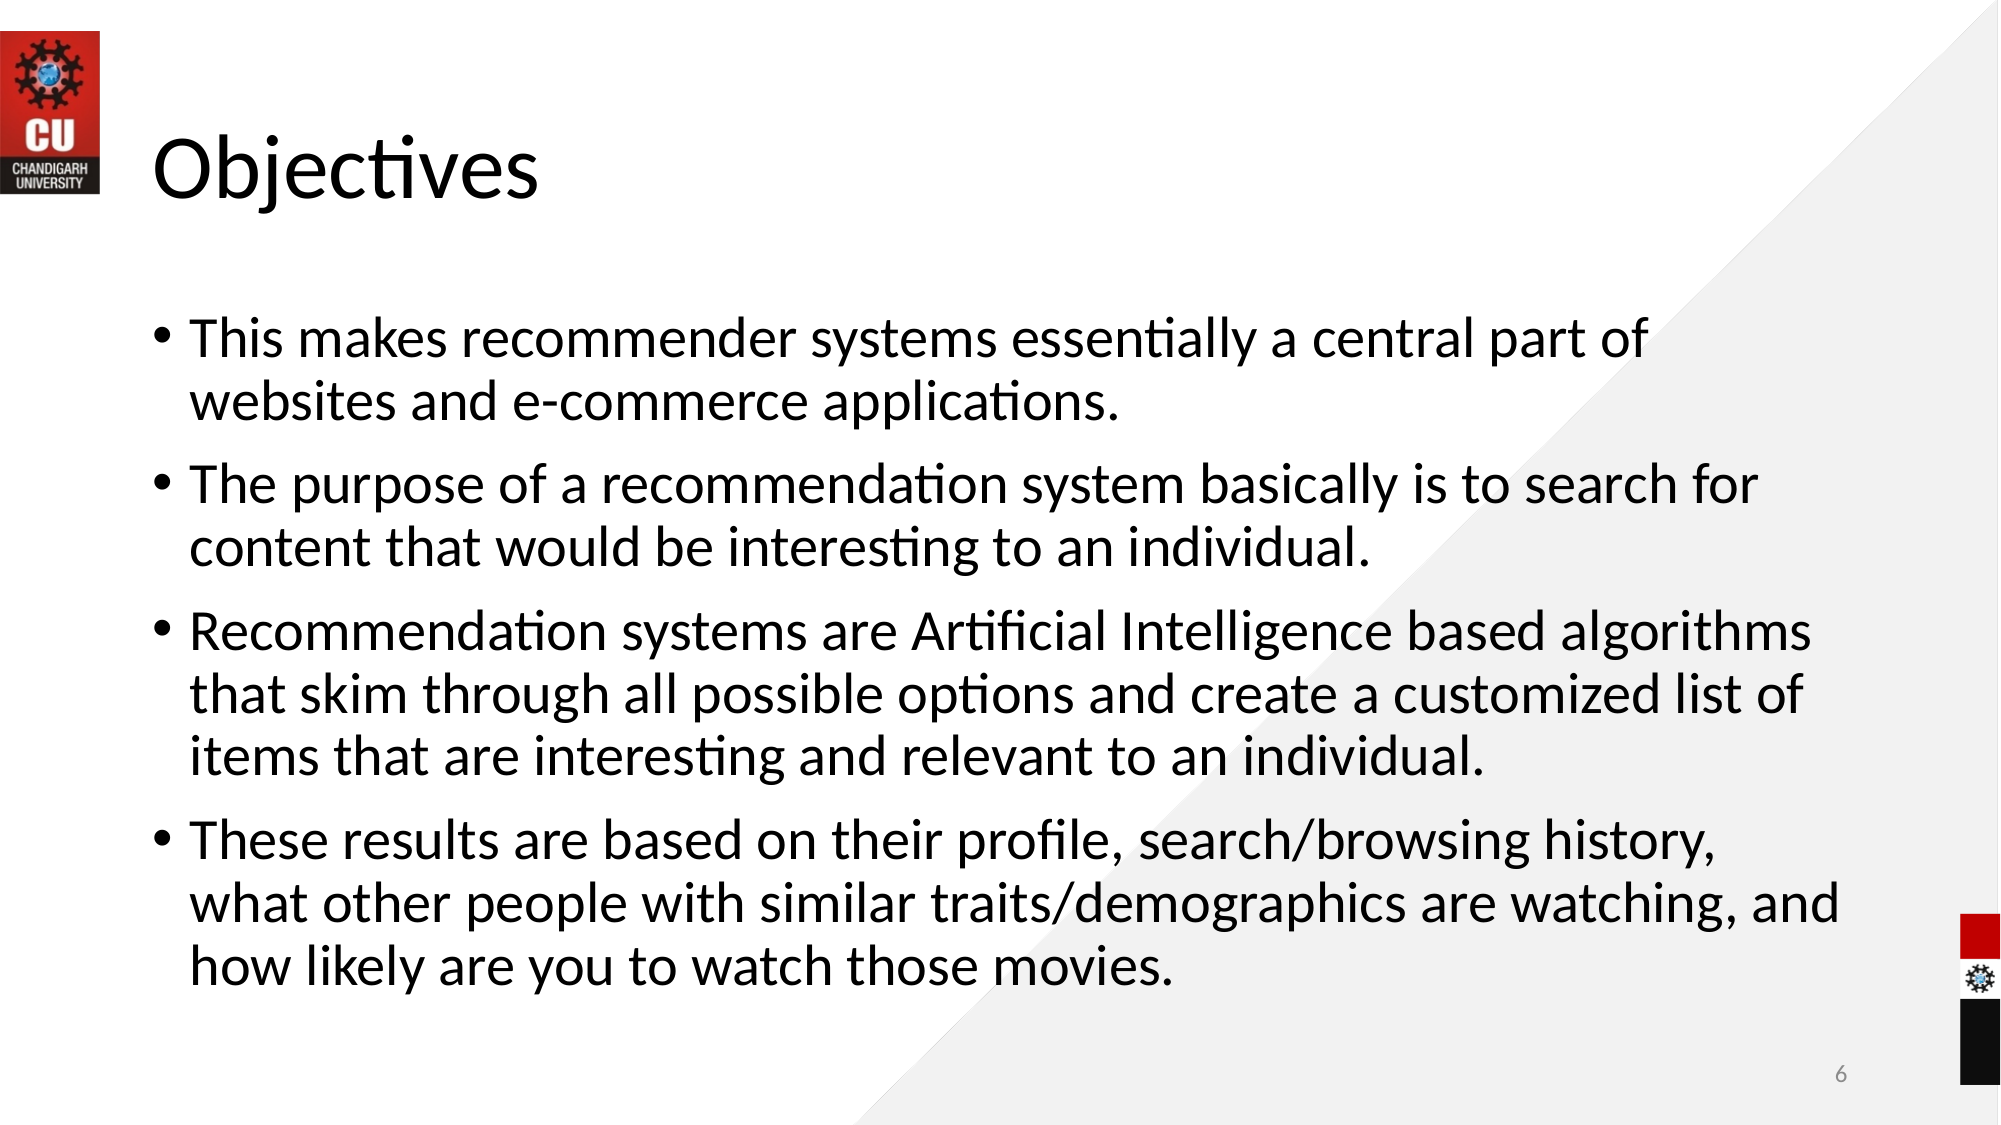

# Objectives
This makes recommender systems essentially a central part of websites and e-commerce applications.
The purpose of a recommendation system basically is to search for content that would be interesting to an individual.
Recommendation systems are Artificial Intelligence based algorithms that skim through all possible options and create a customized list of items that are interesting and relevant to an individual.
These results are based on their profile, search/browsing history, what other people with similar traits/demographics are watching, and how likely are you to watch those movies.
6